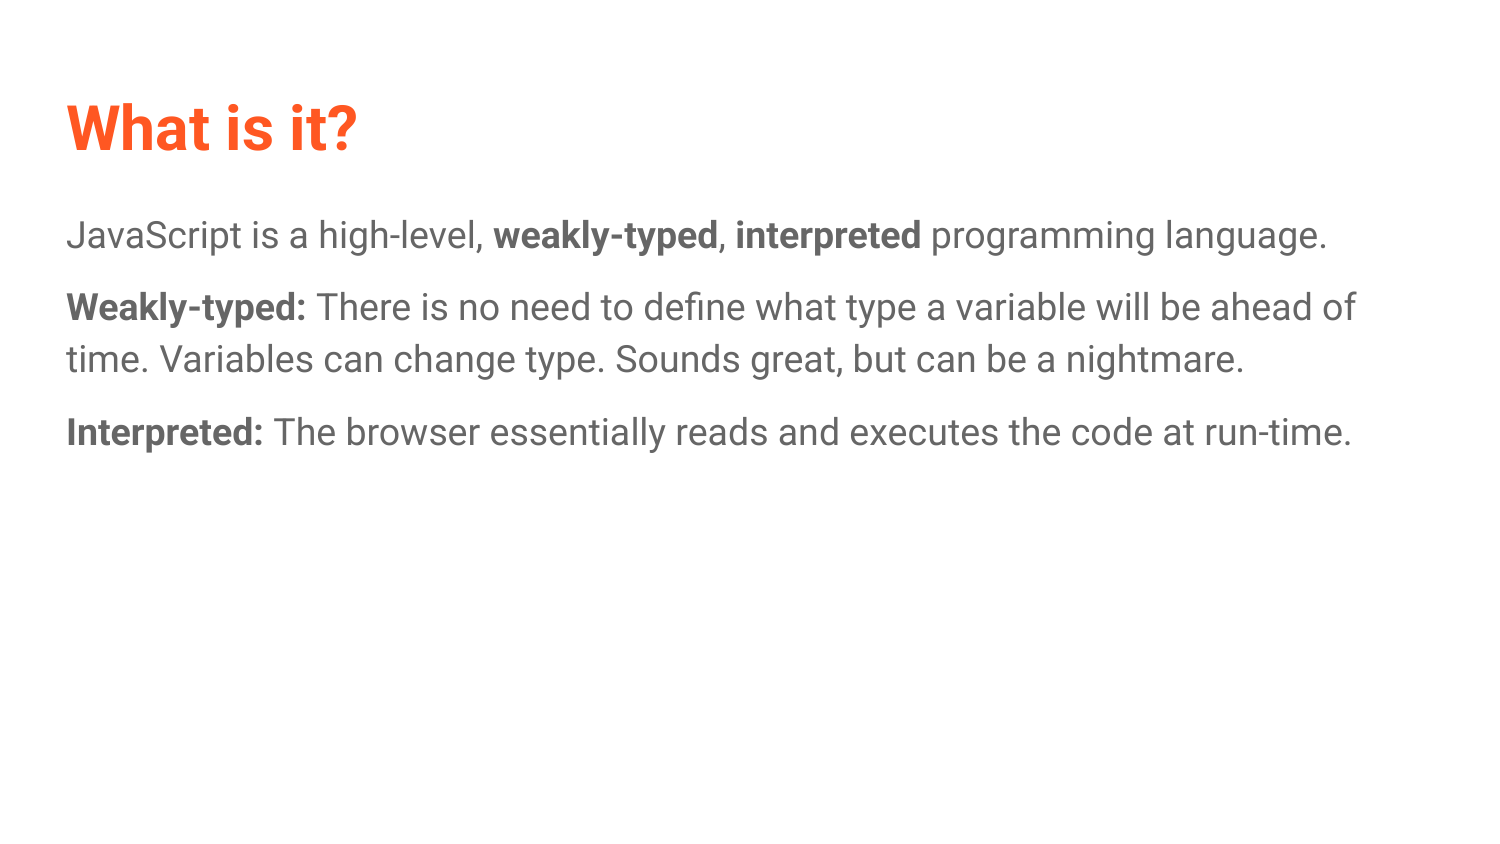

# What is it?
JavaScript is a high-level, weakly-typed, interpreted programming language.
Weakly-typed: There is no need to define what type a variable will be ahead of time. Variables can change type. Sounds great, but can be a nightmare.
Interpreted: The browser essentially reads and executes the code at run-time.